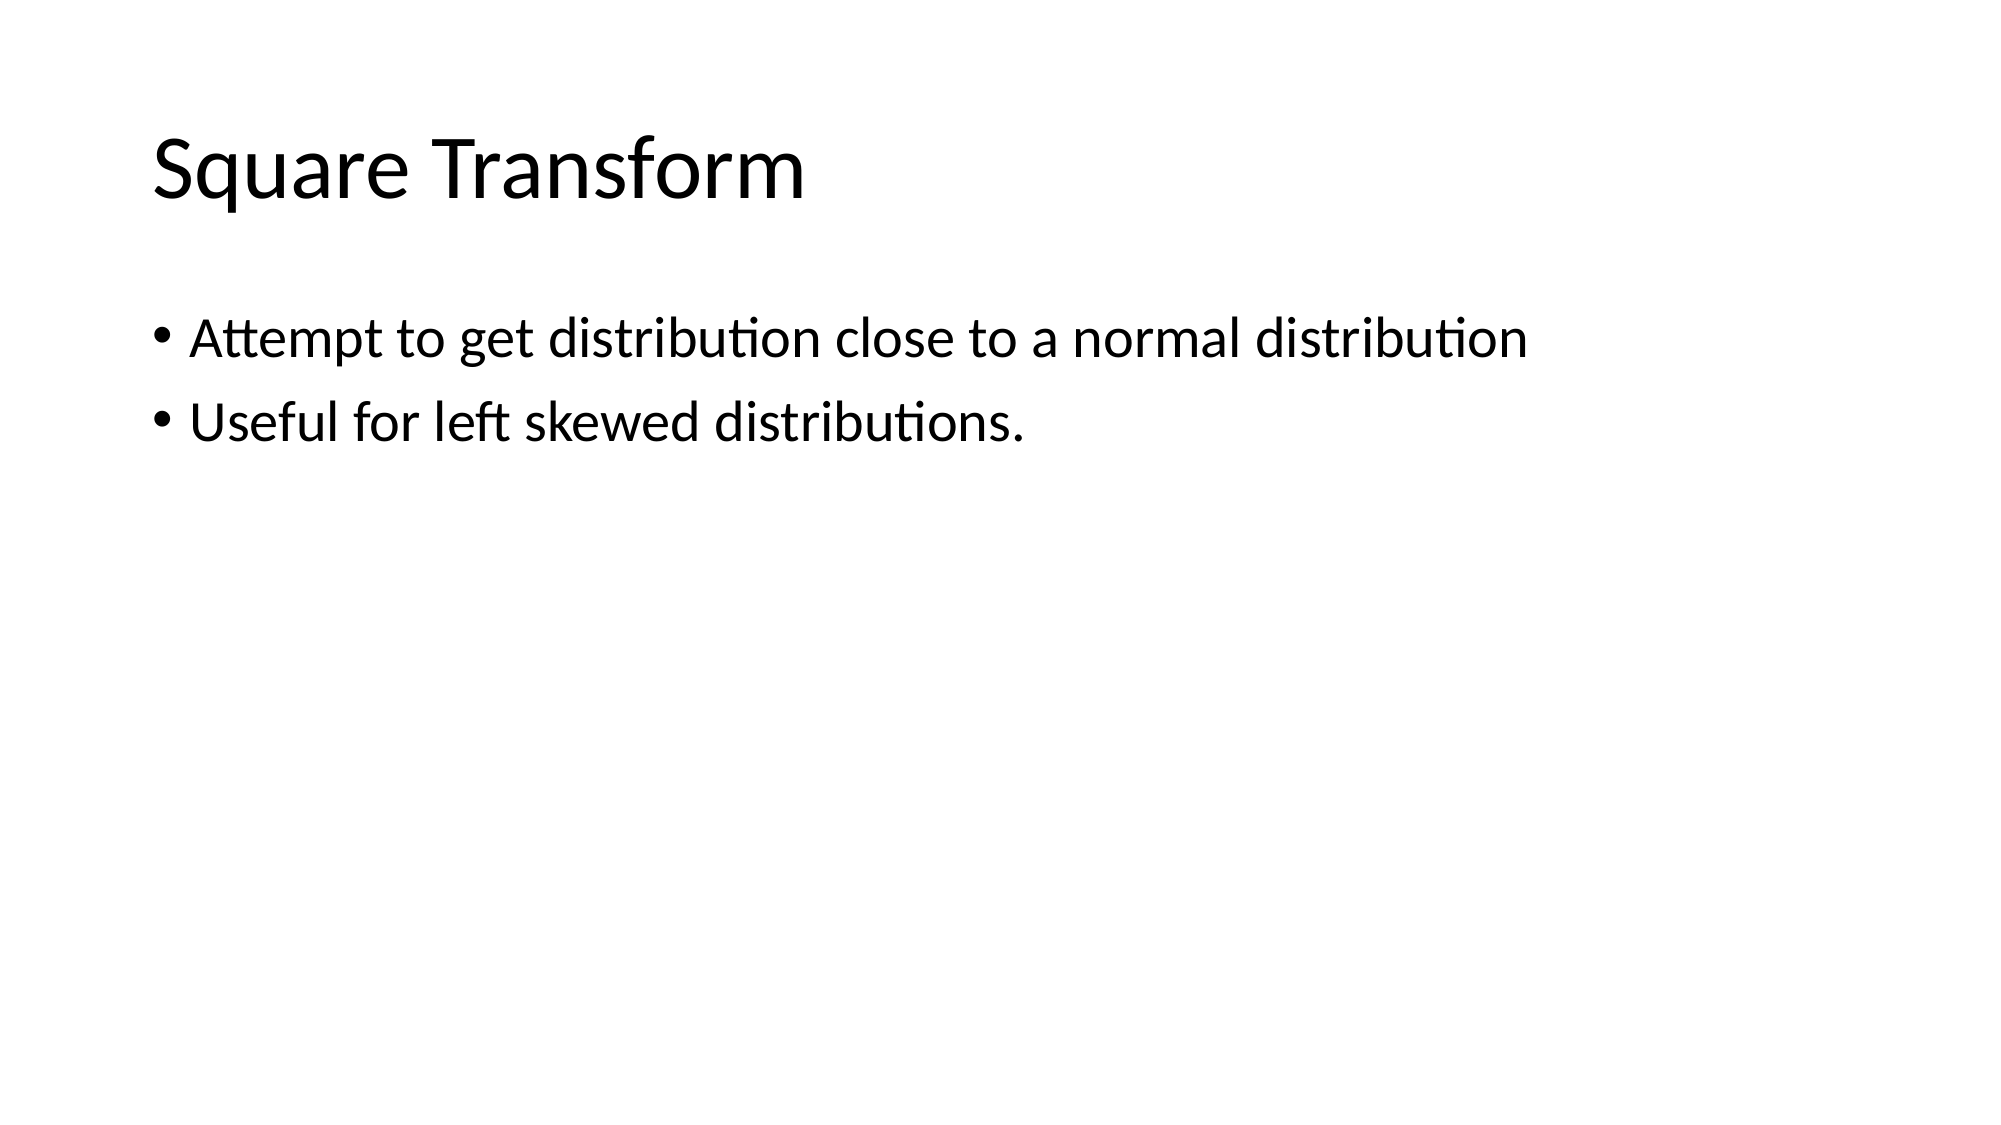

# Square Transform
Attempt to get distribution close to a normal distribution
Useful for left skewed distributions.